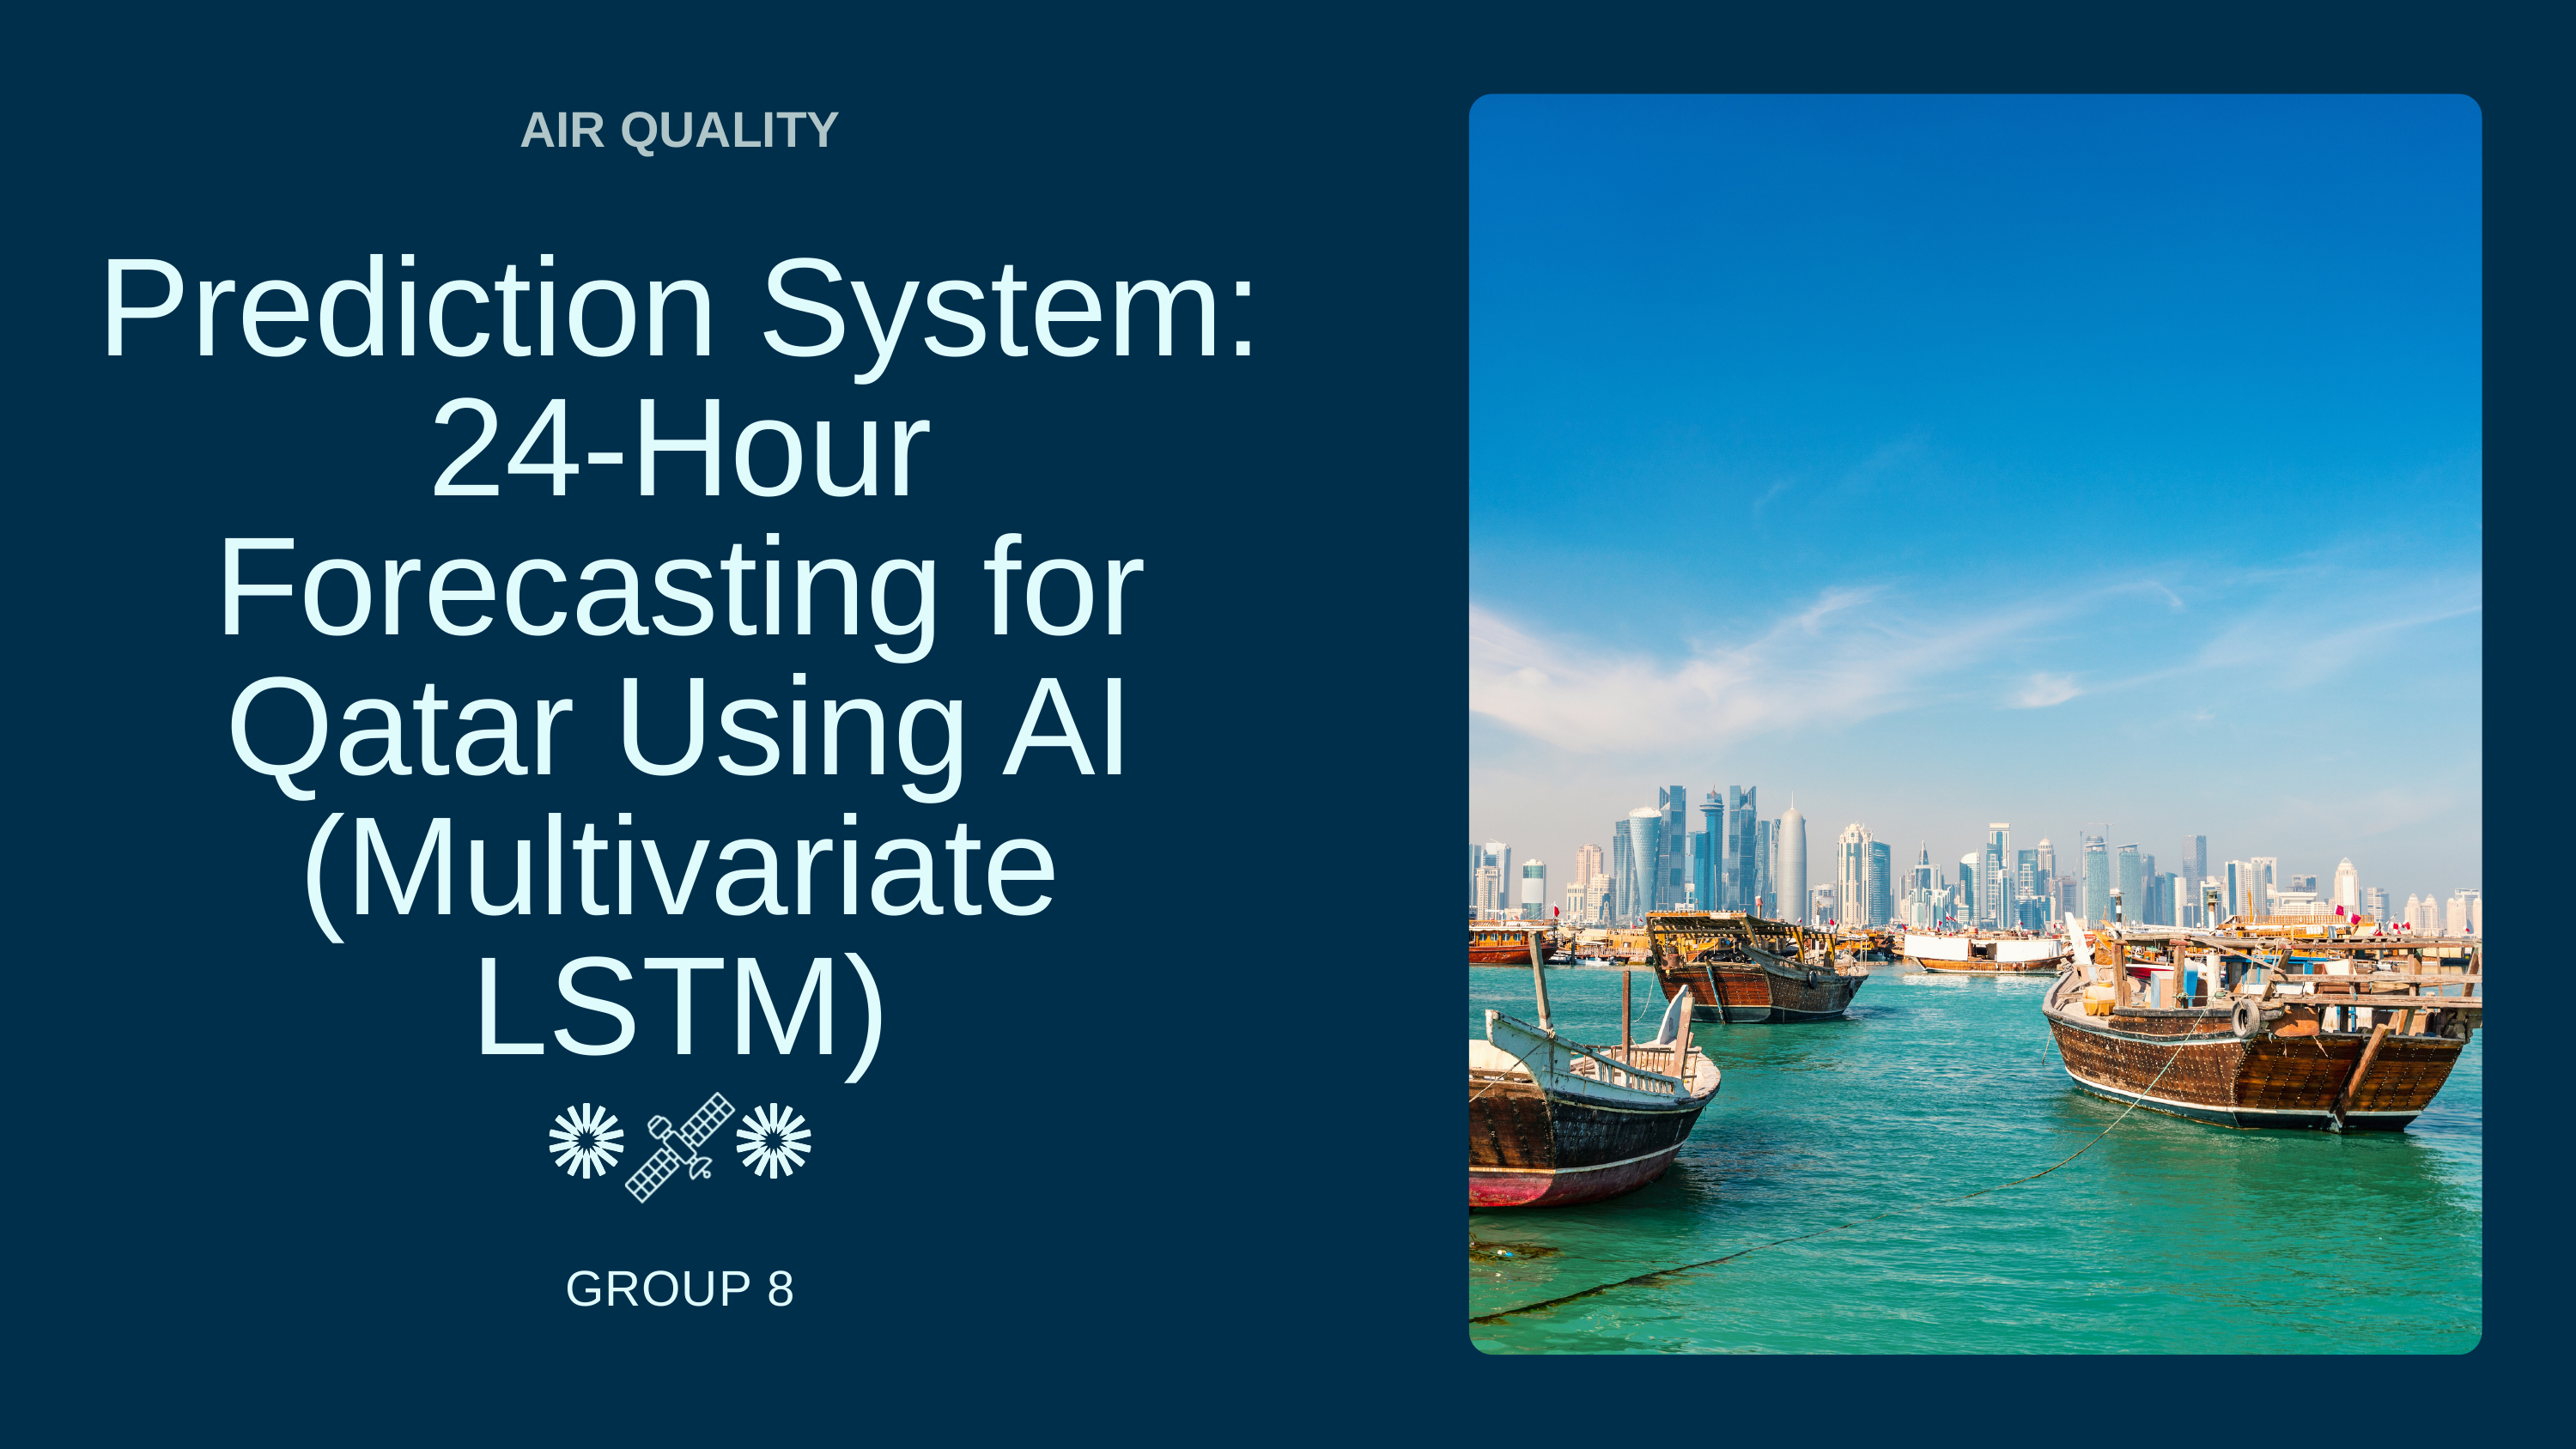

AIR QUALITY

Prediction System: 24-Hour Forecasting for Qatar Using AI (Multivariate LSTM)

GROUP 8